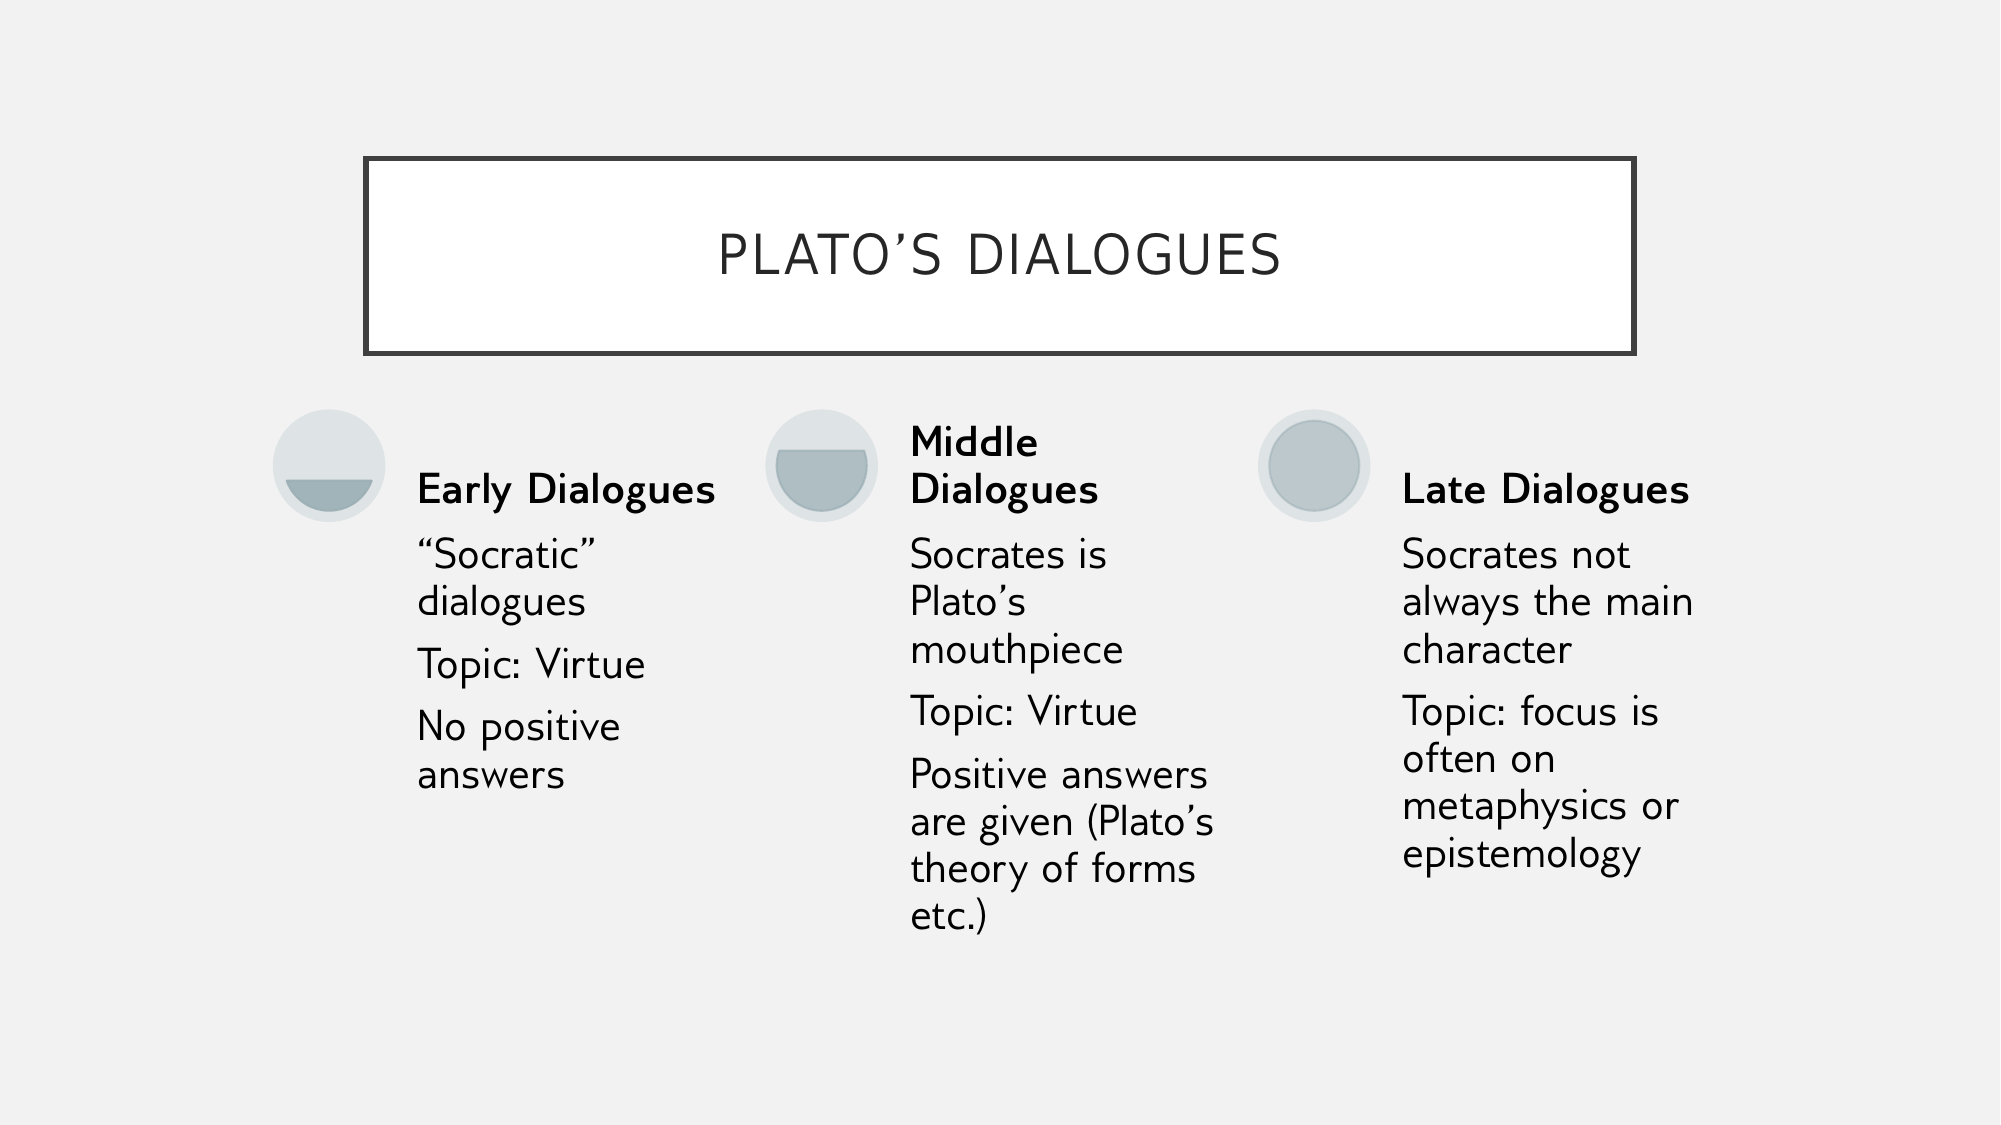

# Plato’s dialogues
“Socratic” dialogues
Topic: Virtue
No positive answers
Early Dialogues
Socrates is Plato’s mouthpiece
Topic: Virtue
Positive answers are given (Plato’s theory of forms etc.)
Middle Dialogues
Socrates not always the main character
Topic: focus is often on metaphysics or epistemology
Late Dialogues